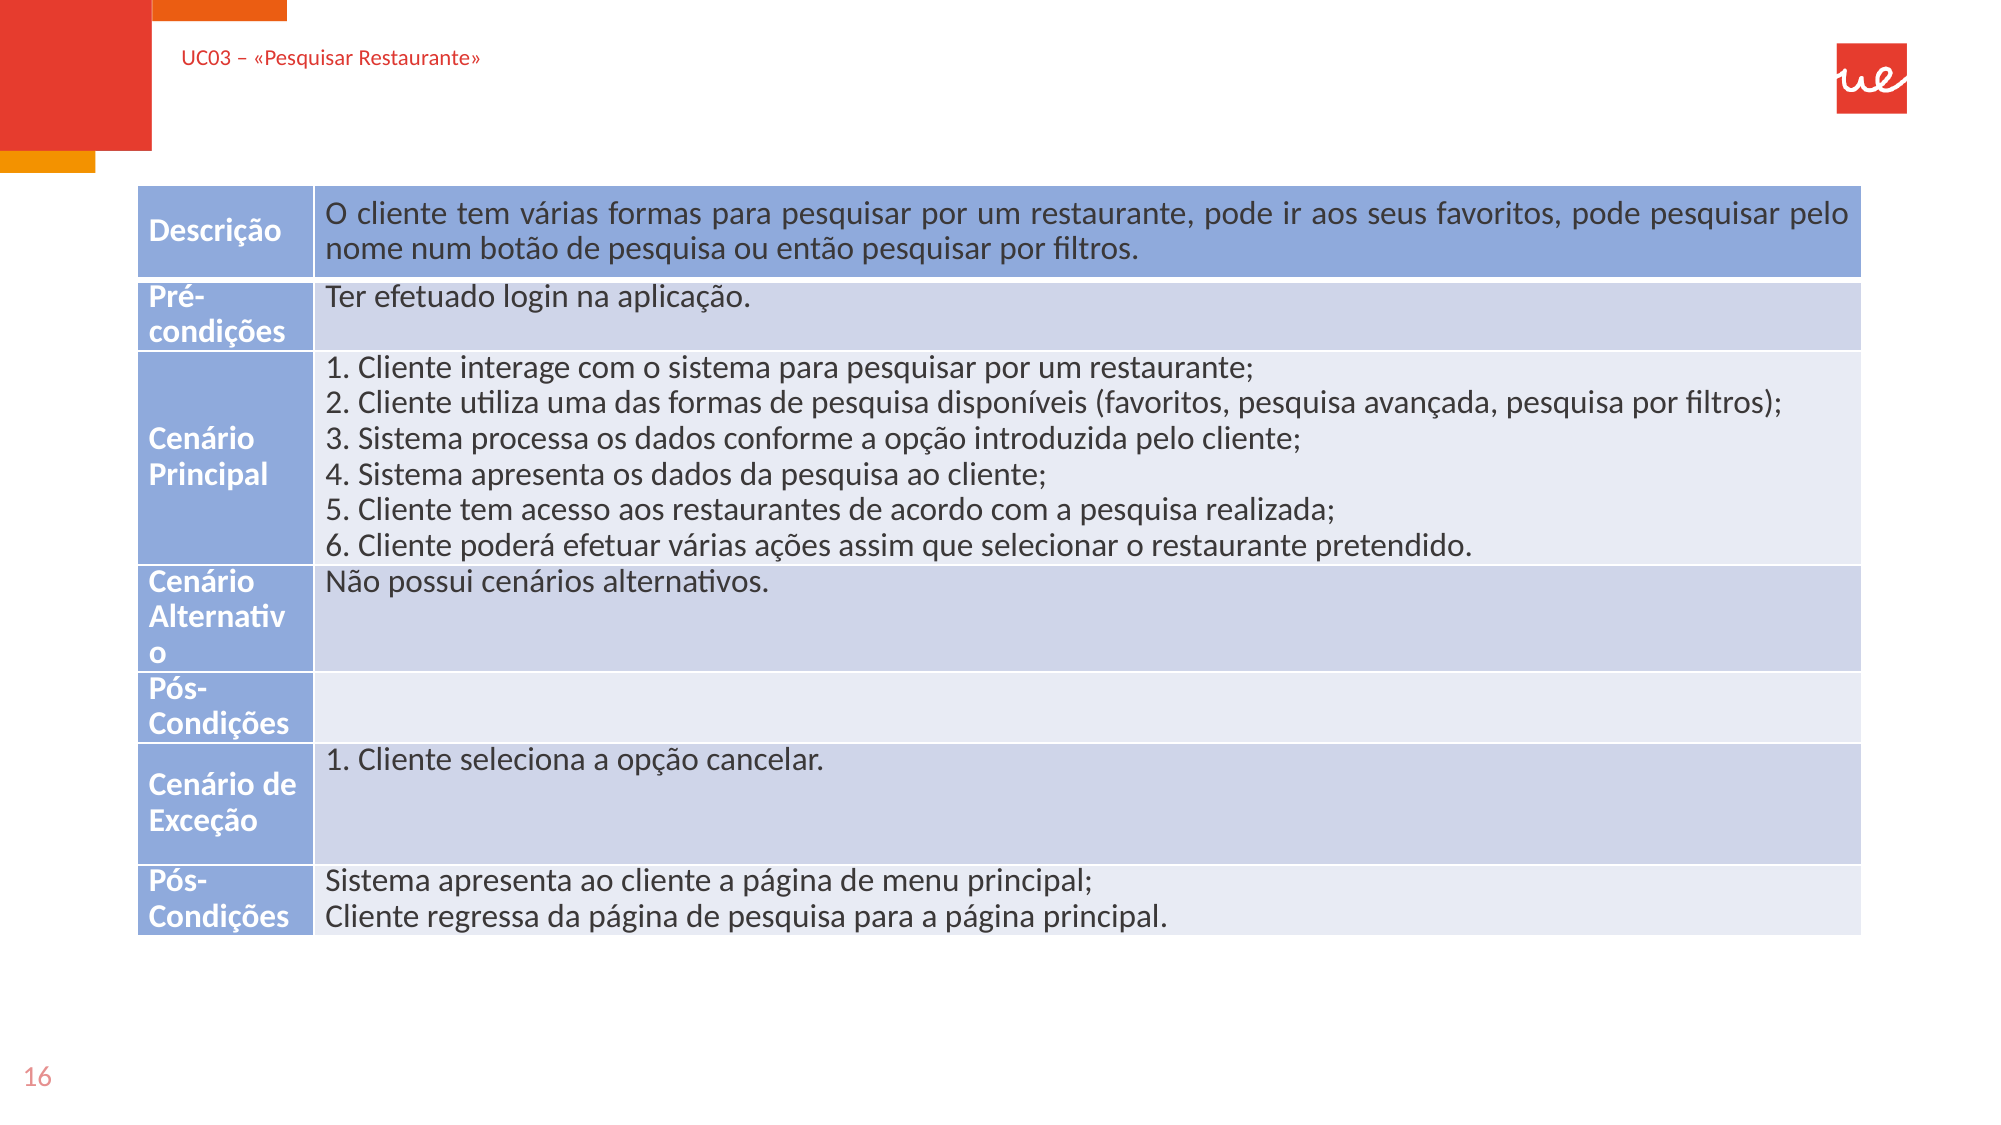

# UC03 – «Pesquisar Restaurante»
| Descrição | O cliente tem várias formas para pesquisar por um restaurante, pode ir aos seus favoritos, pode pesquisar pelo nome num botão de pesquisa ou então pesquisar por filtros. |
| --- | --- |
| Pré-condições | Ter efetuado login na aplicação. |
| Cenário Principal | 1. Cliente interage com o sistema para pesquisar por um restaurante; 2. Cliente utiliza uma das formas de pesquisa disponíveis (favoritos, pesquisa avançada, pesquisa por filtros); 3. Sistema processa os dados conforme a opção introduzida pelo cliente; 4. Sistema apresenta os dados da pesquisa ao cliente; 5. Cliente tem acesso aos restaurantes de acordo com a pesquisa realizada; 6. Cliente poderá efetuar várias ações assim que selecionar o restaurante pretendido. |
| Cenário Alternativo | Não possui cenários alternativos. |
| Pós-Condições |  |
| Cenário de Exceção | 1. Cliente seleciona a opção cancelar. |
| Pós-Condições | Sistema apresenta ao cliente a página de menu principal; Cliente regressa da página de pesquisa para a página principal. |
16